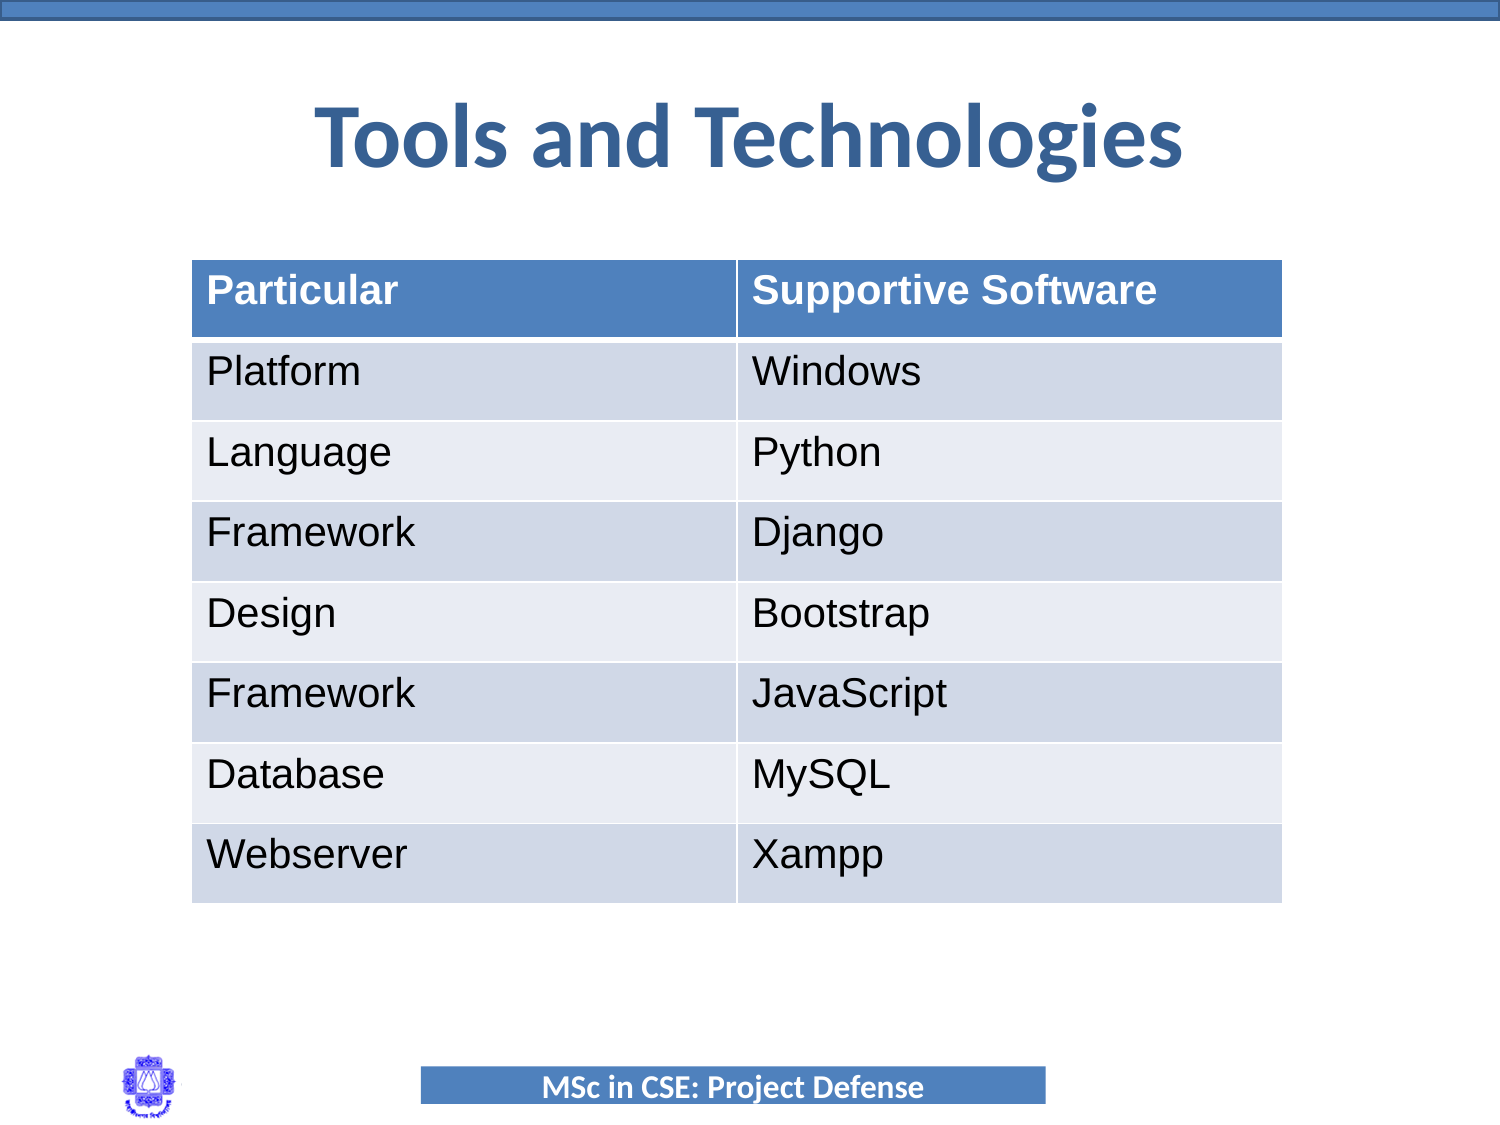

# Tools and Technologies
| Particular | Supportive Software |
| --- | --- |
| Platform | Windows |
| Language | Python |
| Framework | Django |
| Design | Bootstrap |
| Framework | JavaScript |
| Database | MySQL |
| Webserver | Xampp |